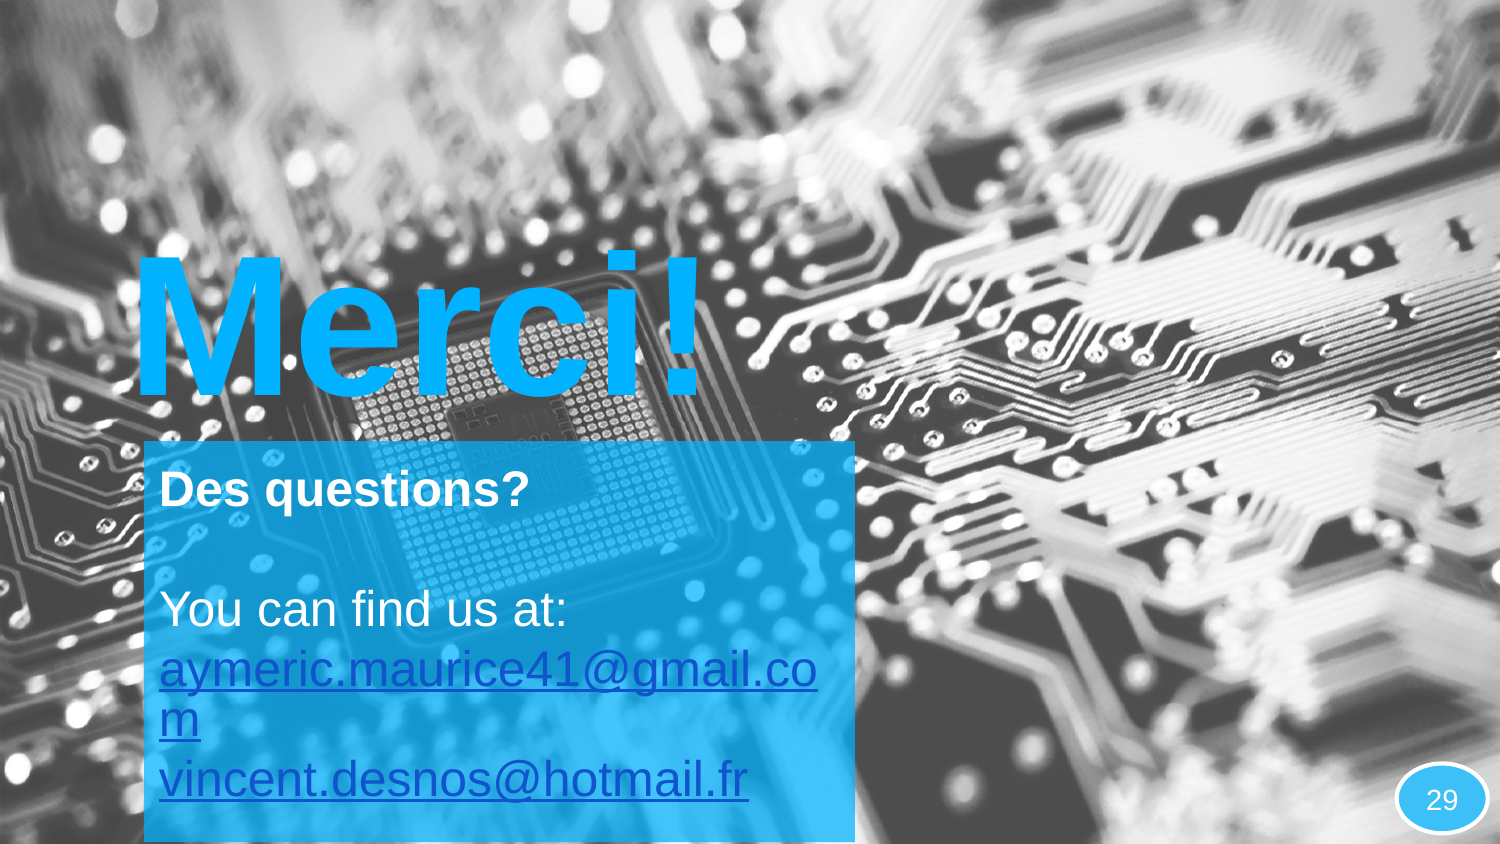

Merci!
Des questions?

You can find us at:
aymeric.maurice41@gmail.com
vincent.desnos@hotmail.fr

29